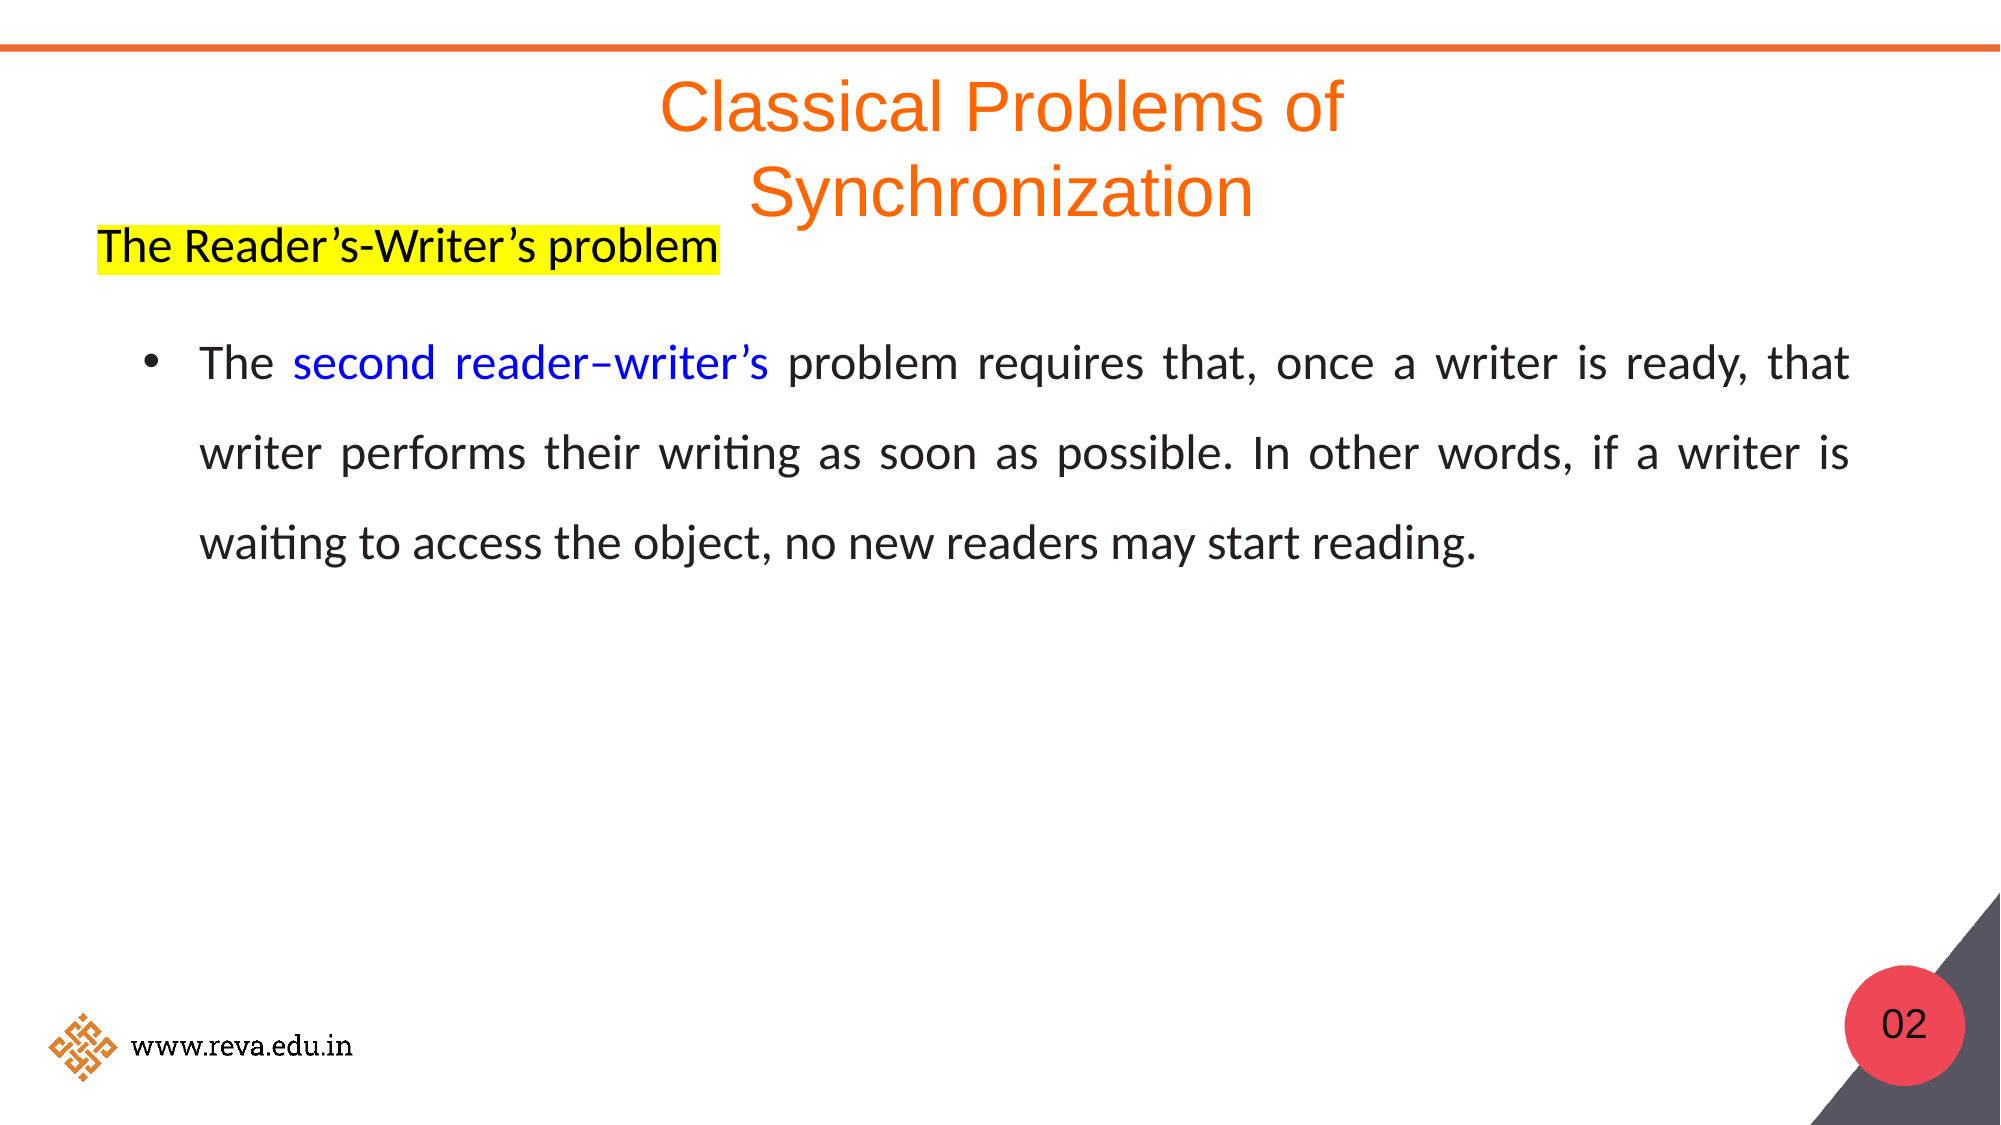

# Classical Problems of Synchronization
The Reader’s-Writer’s problem
The second reader–writer’s problem requires that, once a writer is ready, that writer performs their writing as soon as possible. In other words, if a writer is waiting to access the object, no new readers may start reading.
02